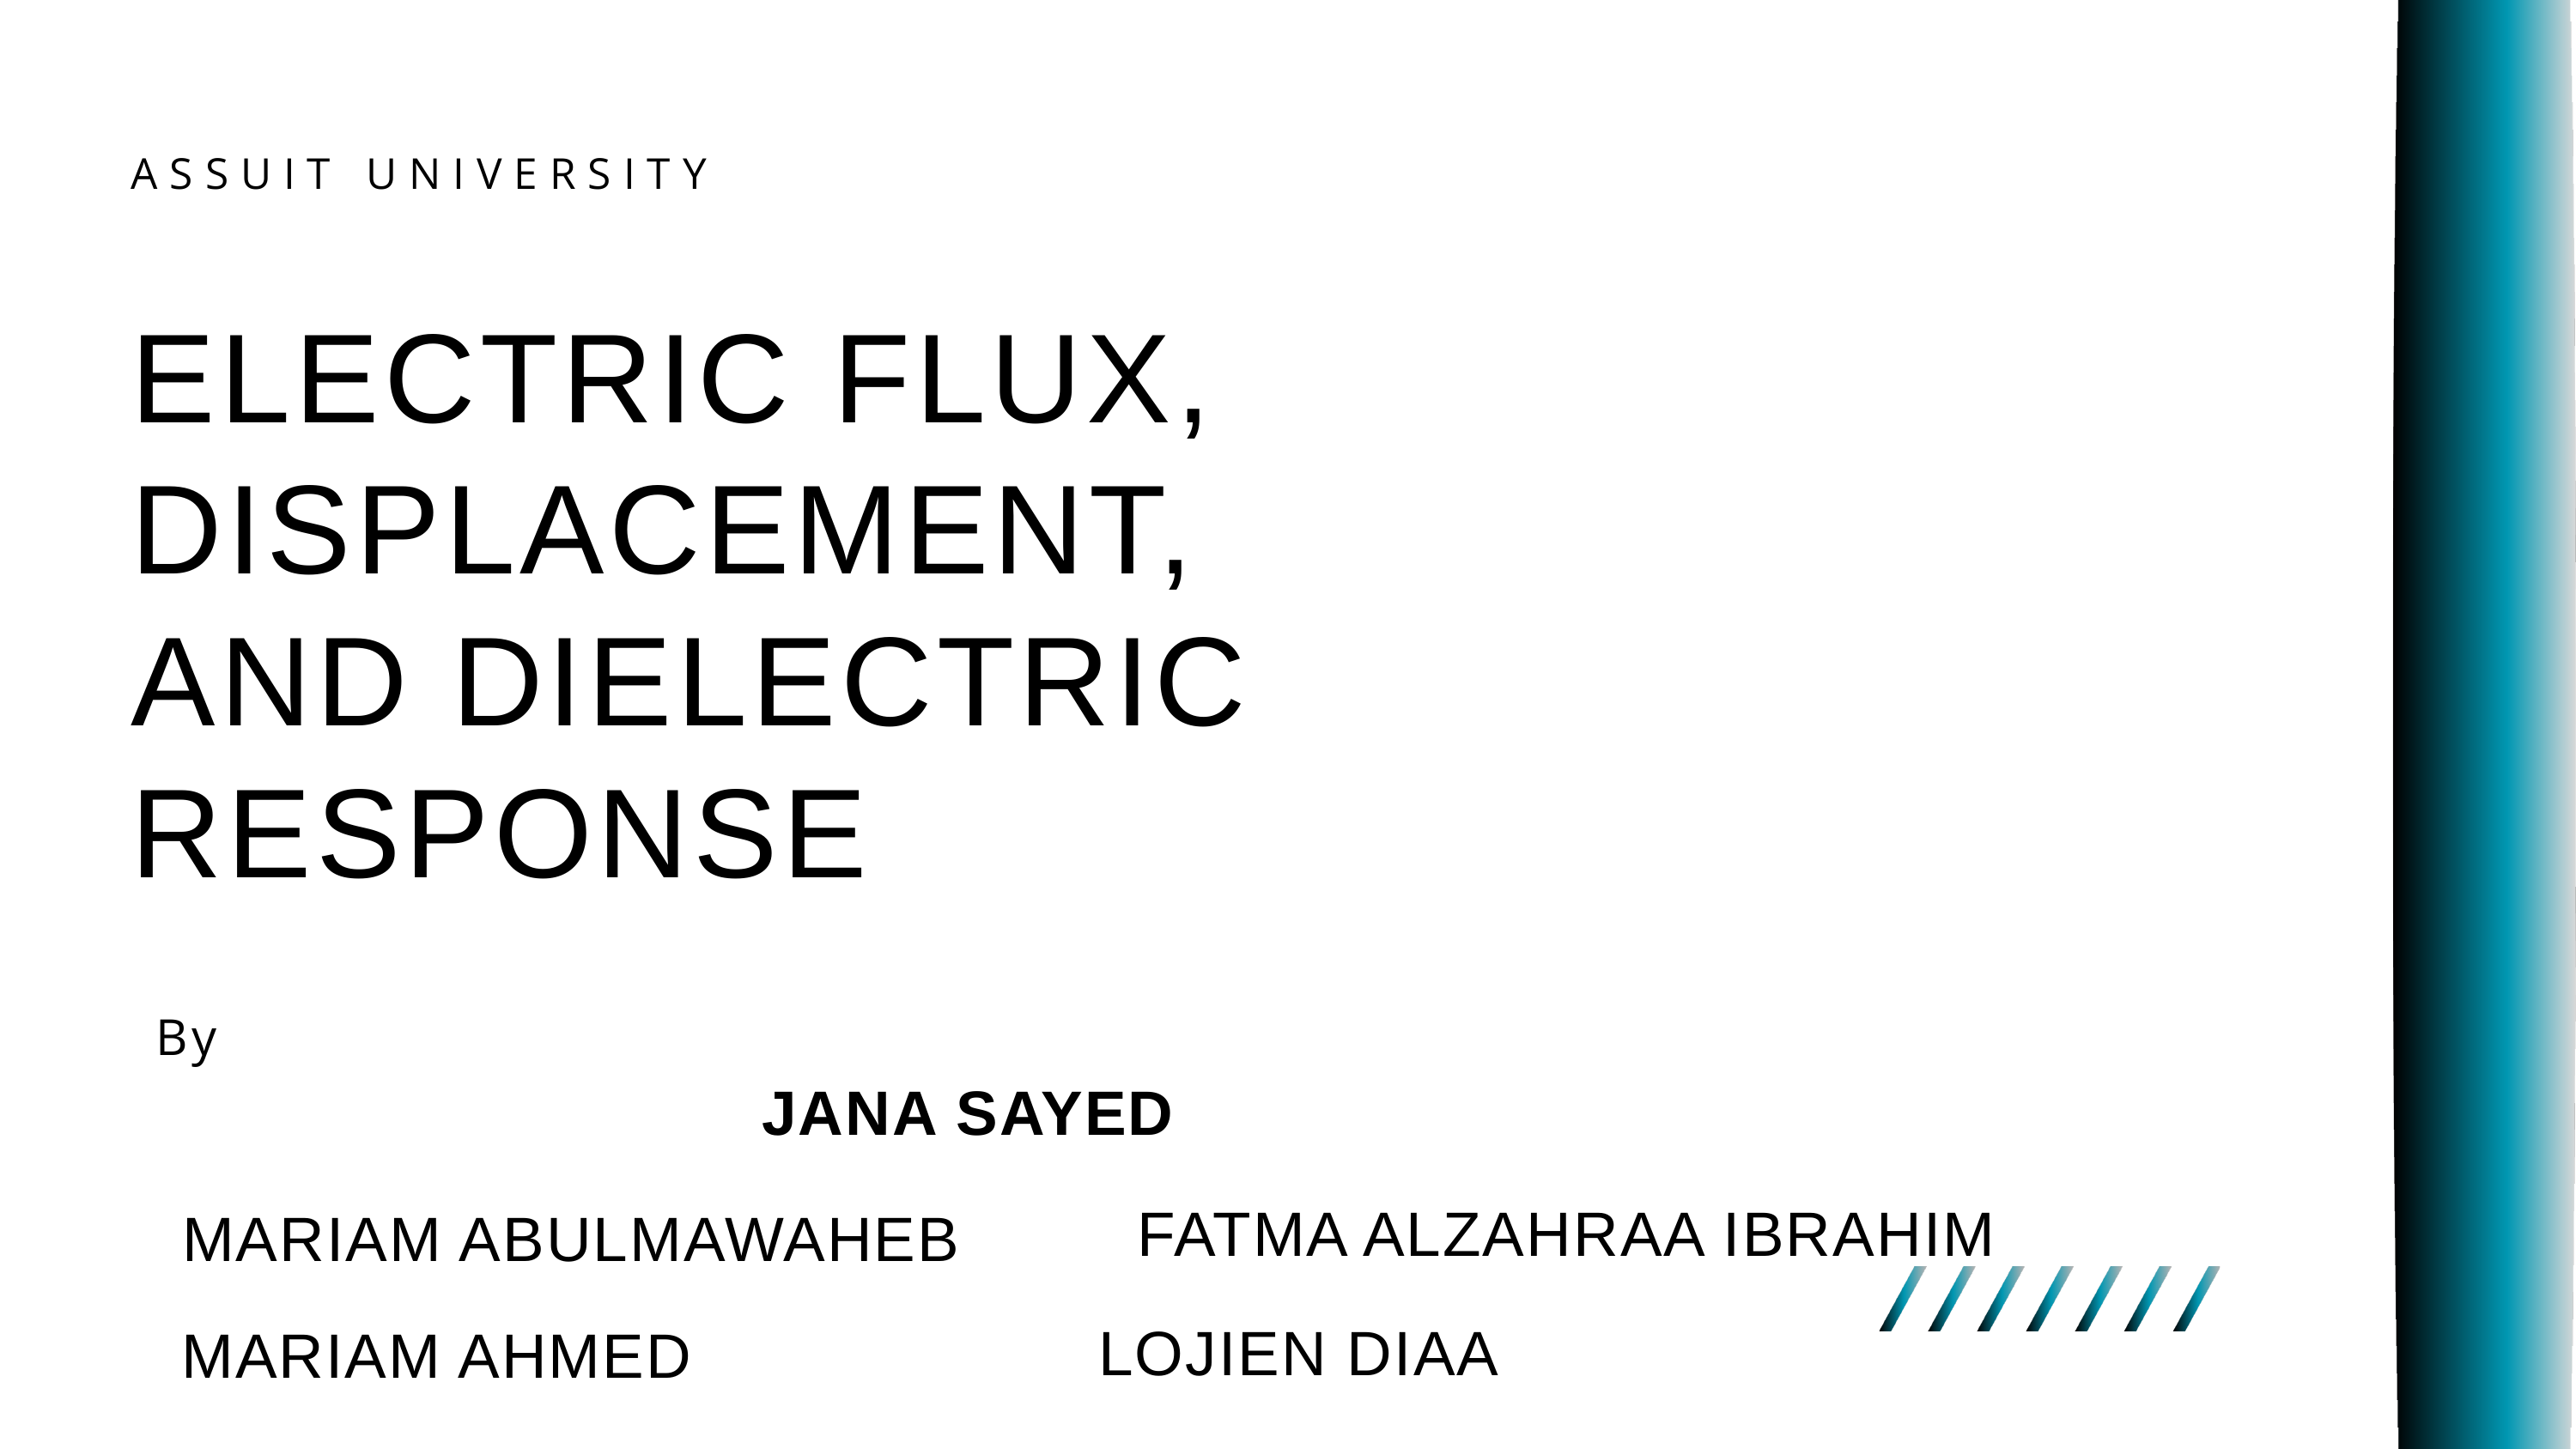

ASSUIT UNIVERSITY
ELECTRIC FLUX, DISPLACEMENT, AND DIELECTRIC RESPONSE

By
 JANA SAYED
FATMA ALZAHRAA IBRAHIM
MARIAM ABULMAWAHEB

LOJIEN DIAA
MARIAM AHMED